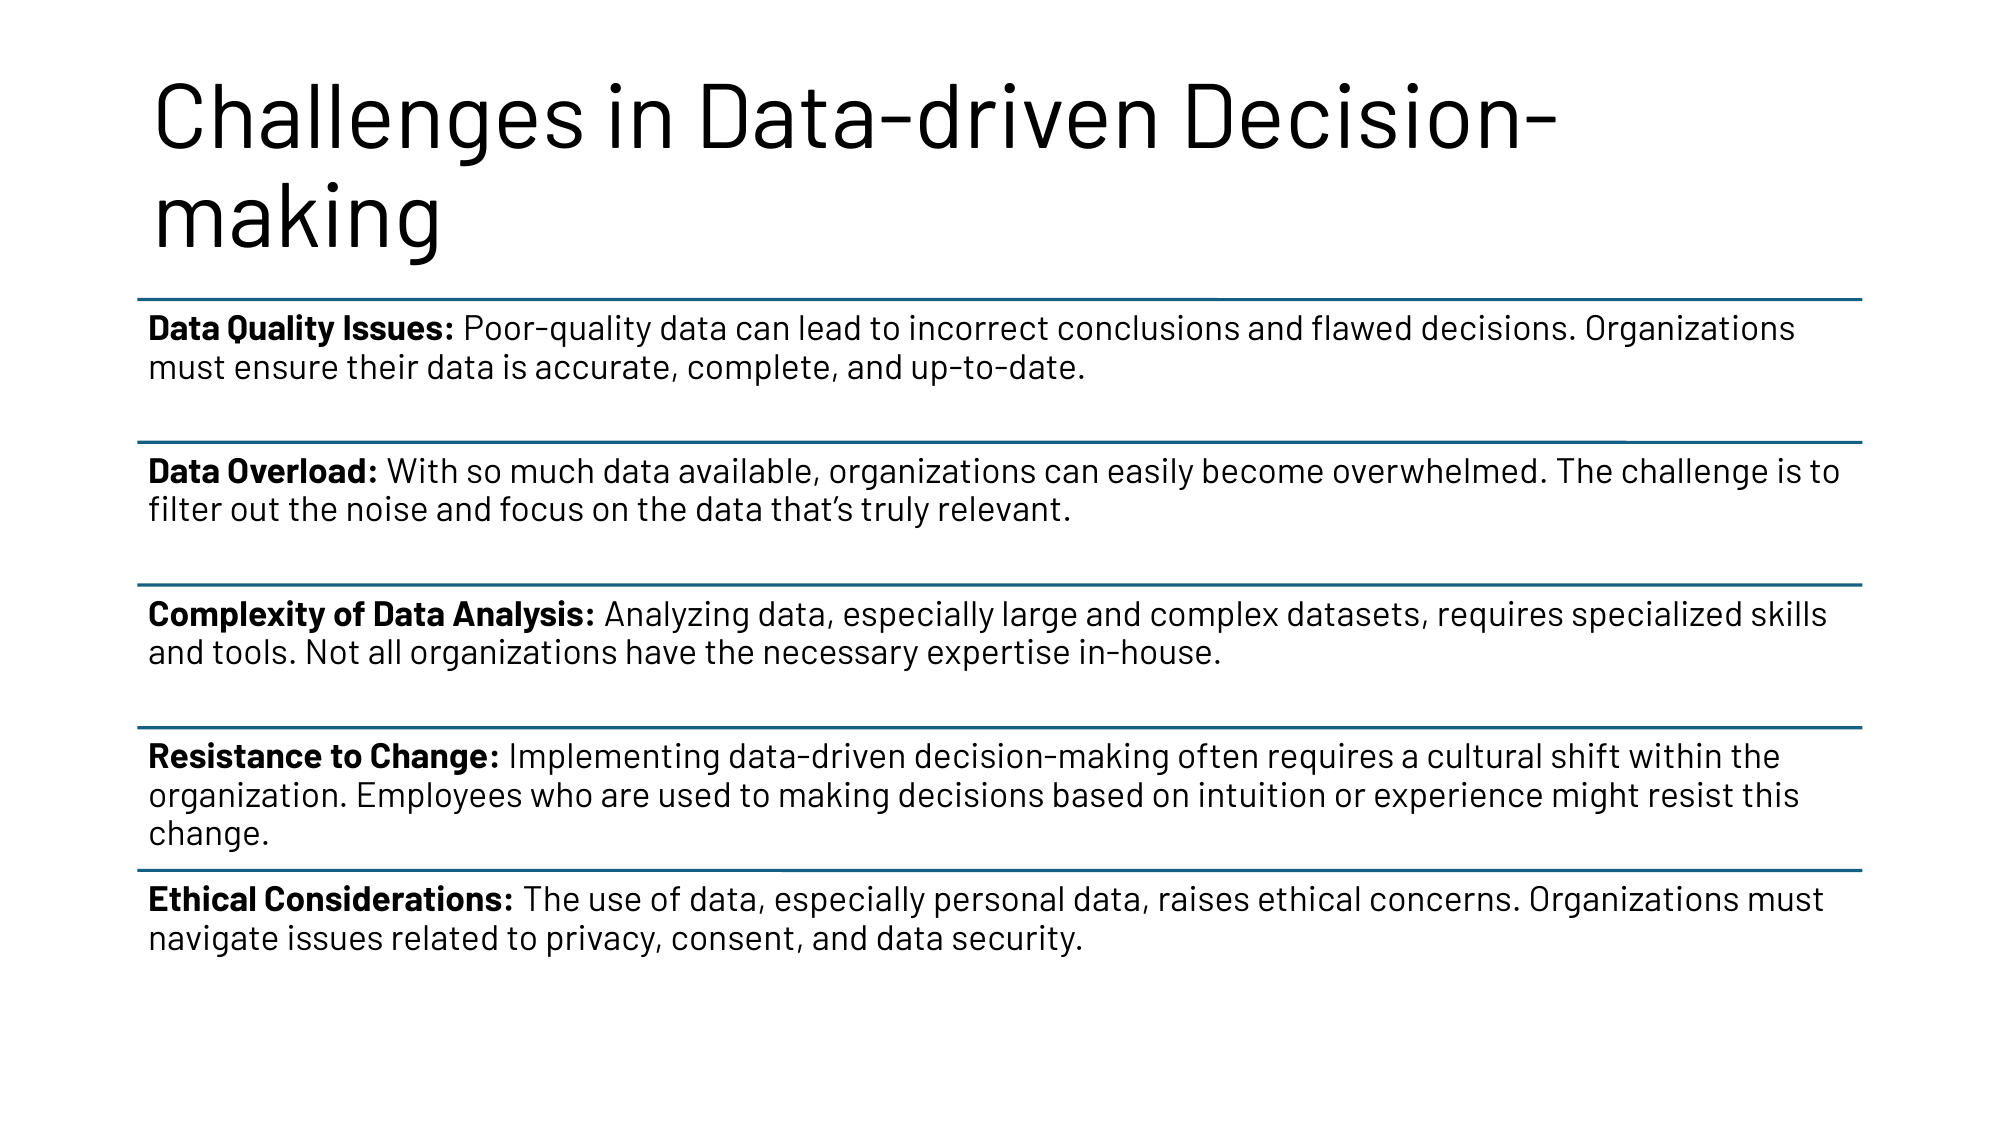

# Challenges in Data-driven Decision-making
Data Quality Issues: Poor-quality data can lead to incorrect conclusions and flawed decisions. Organizations must ensure their data is accurate, complete, and up-to-date.
Data Overload: With so much data available, organizations can easily become overwhelmed. The challenge is to filter out the noise and focus on the data that’s truly relevant.
Complexity of Data Analysis: Analyzing data, especially large and complex datasets, requires specialized skills and tools. Not all organizations have the necessary expertise in-house.
Resistance to Change: Implementing data-driven decision-making often requires a cultural shift within the organization. Employees who are used to making decisions based on intuition or experience might resist this change.
Ethical Considerations: The use of data, especially personal data, raises ethical concerns. Organizations must navigate issues related to privacy, consent, and data security.